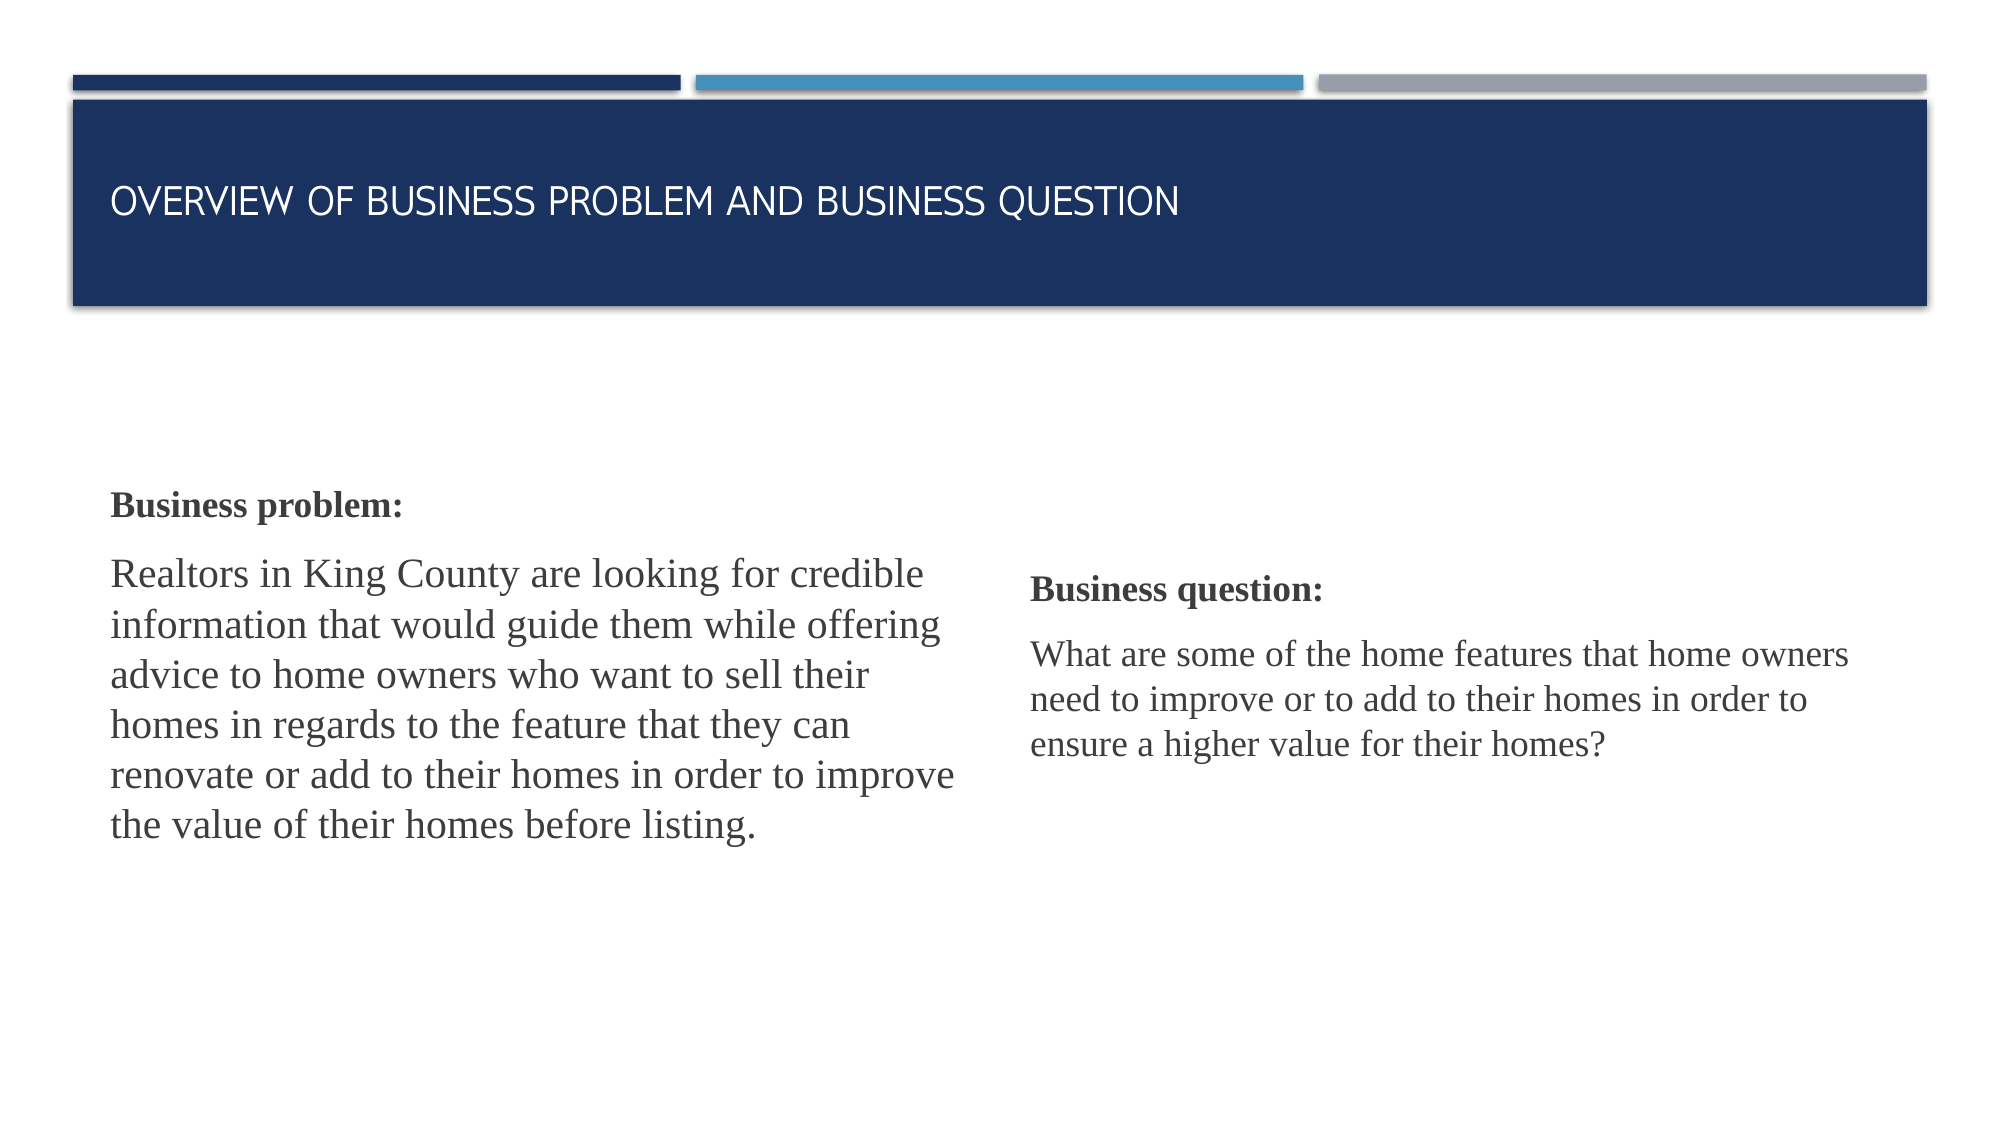

# OVERVIEW OF BUSINESS PROBLEM AND BUSINESS QUESTION
Business problem:
Realtors in King County are looking for credible information that would guide them while offering advice to home owners who want to sell their homes in regards to the feature that they can renovate or add to their homes in order to improve the value of their homes before listing.
Business question:
What are some of the home features that home owners need to improve or to add to their homes in order to ensure a higher value for their homes?